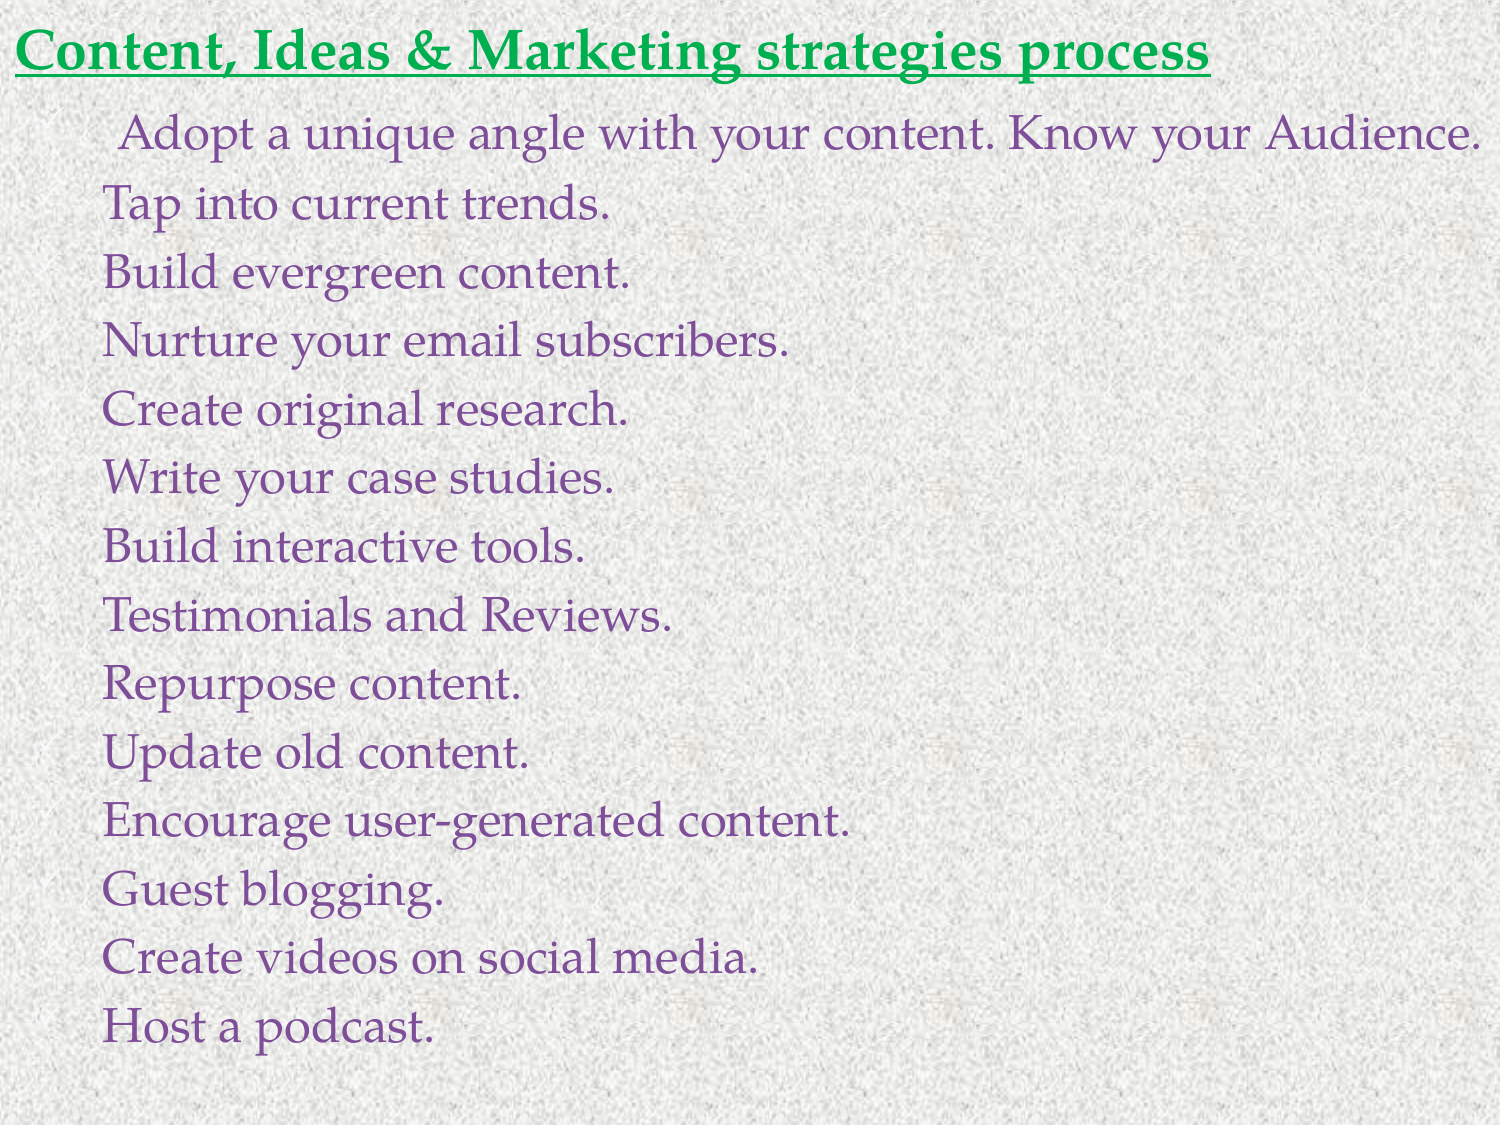

Content, Ideas & Marketing strategies process
 Adopt a unique angle with your content. Know your Audience.
Tap into current trends.
Build evergreen content.
Nurture your email subscribers.
Create original research.
Write your case studies.
Build interactive tools.
Testimonials and Reviews.
Repurpose content.
Update old content.
Encourage user-generated content.
Guest blogging.
Create videos on social media.
Host a podcast.